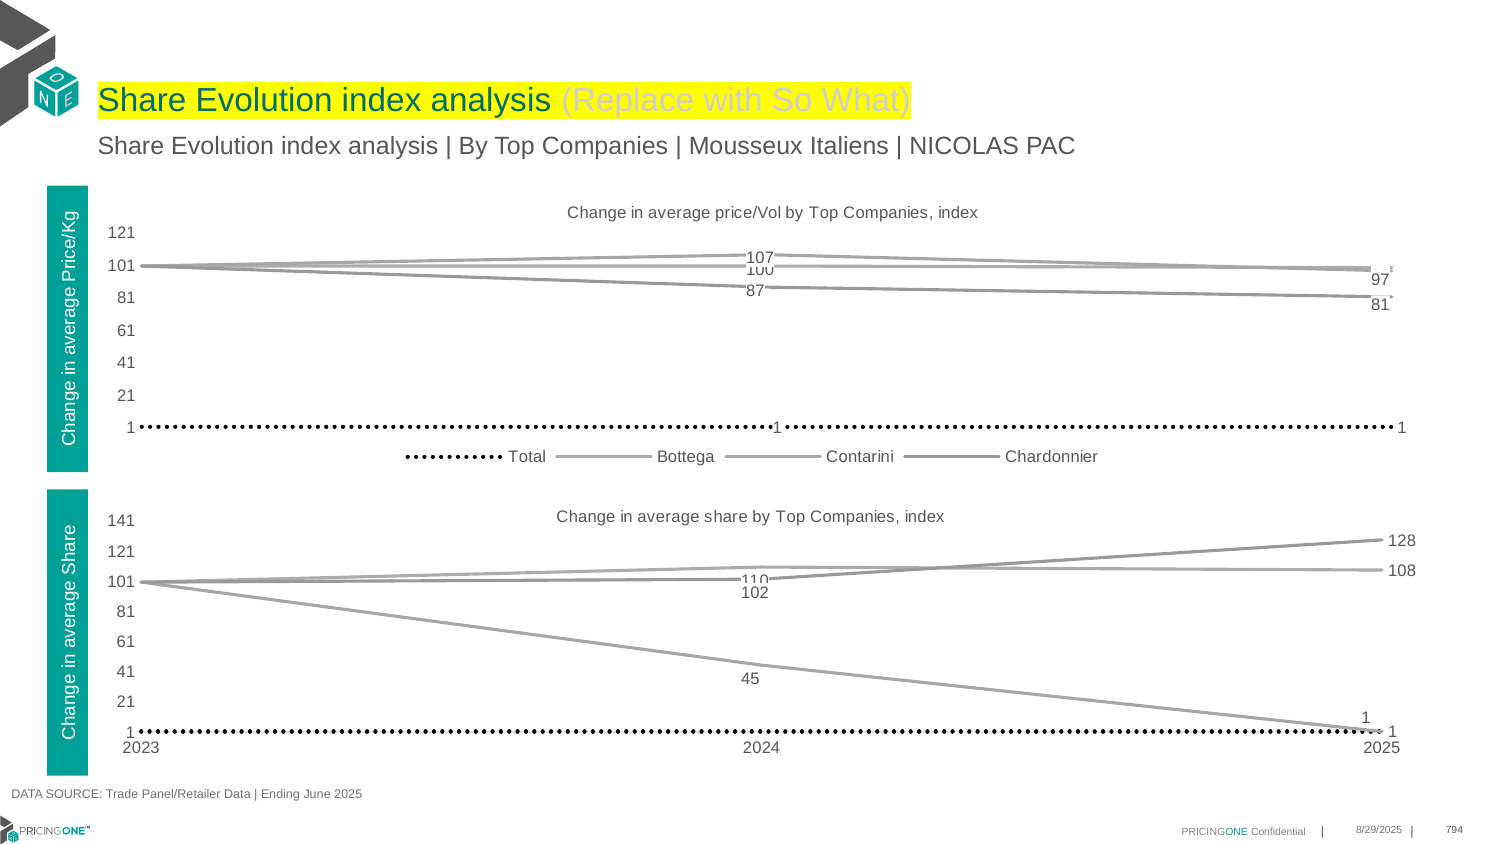

# Share Evolution index analysis (Replace with So What)
Share Evolution index analysis | By Top Companies | Mousseux Italiens | NICOLAS PAC

### Chart: Change in average price/Vol by Top Companies, index

| Category | Total | Bottega | Contarini | Chardonnier |
|---|---|---|---|---|
| 2023 | 1.0 | 100.0 | 100.0 | 100.0 |
| 2024 | 0.9240042084049552 | 100.0 | 107.0 | 87.0 |
| 2025 | 0.9337472586094482 | 99.0 | 97.0 | 81.0 |
Change in average Price/Kg

### Chart: Change in average share by Top Companies, index

| Category | Total | Bottega | Contarini | Chardonnier |
|---|---|---|---|---|
| 2023 | 1.0 | 100.0 | 100.0 | 100.0 |
| 2024 | 1.0 | 110.0 | 45.0 | 102.0 |
| 2025 | 1.0 | 108.0 | 1.0 | 128.0 |
Change in average Share
DATA SOURCE: Trade Panel/Retailer Data | Ending June 2025

8/29/2025
794